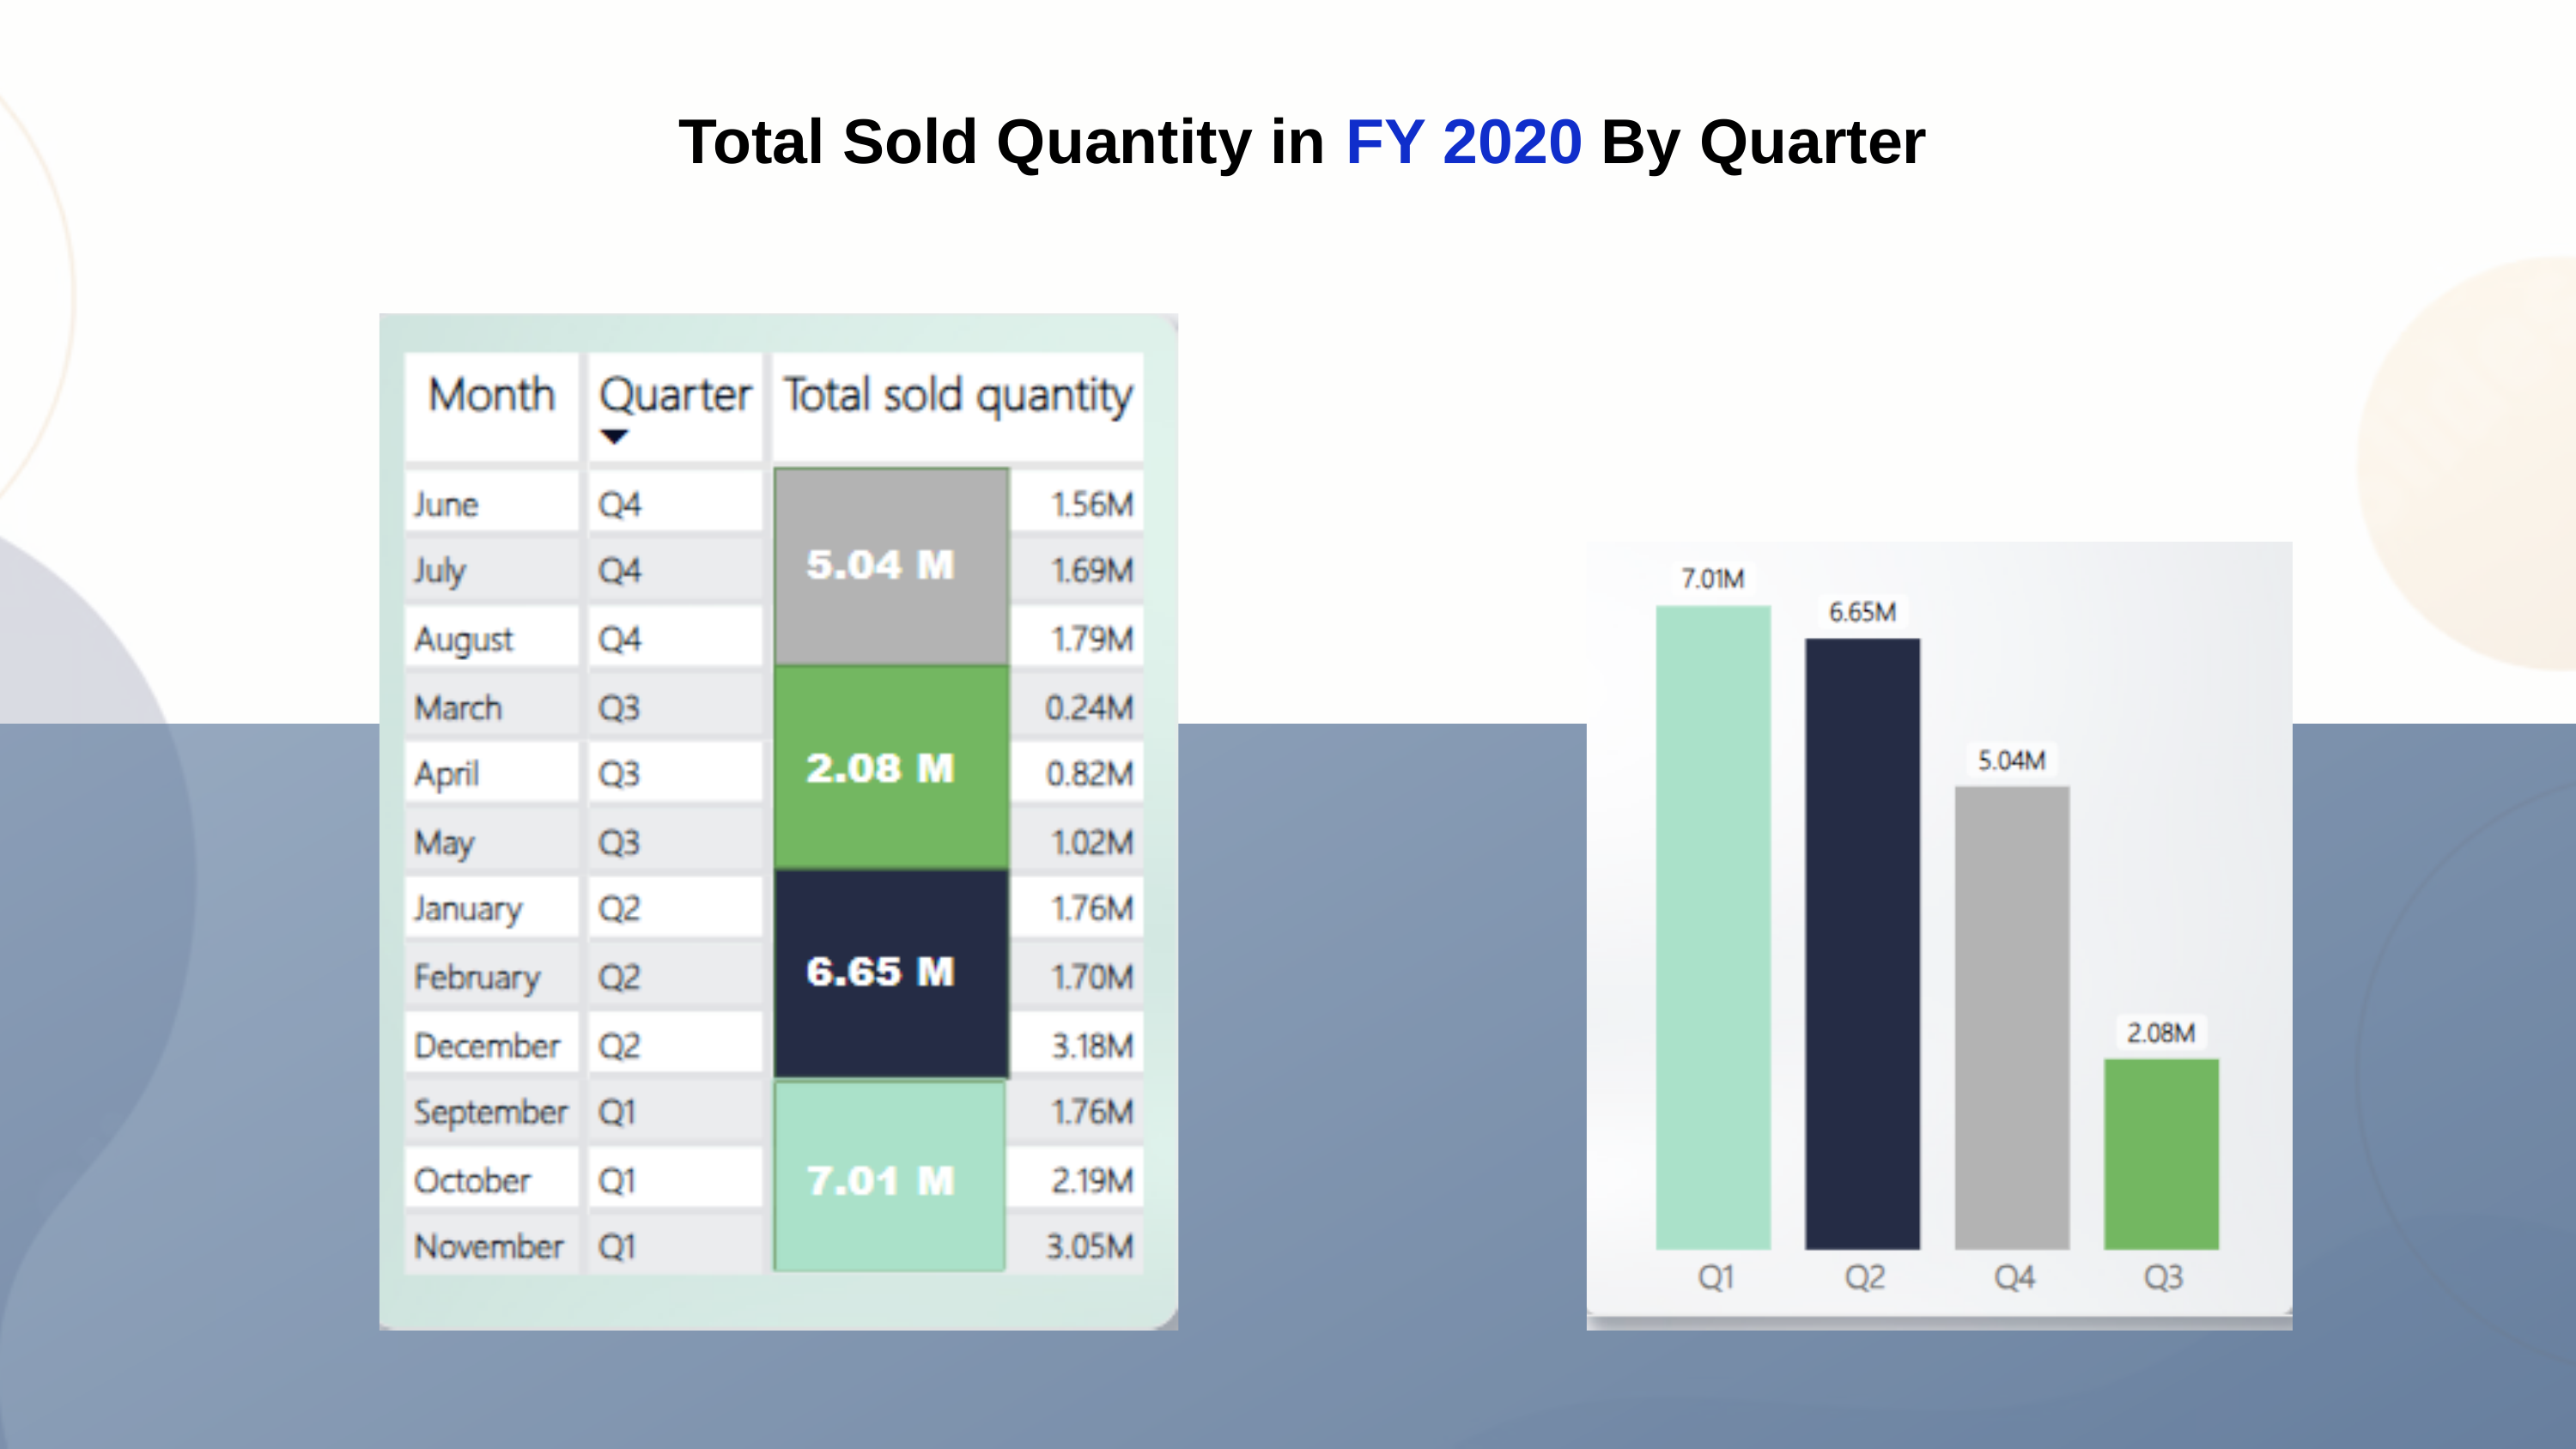

Total Sold Quantity in FY 2020 By Quarter